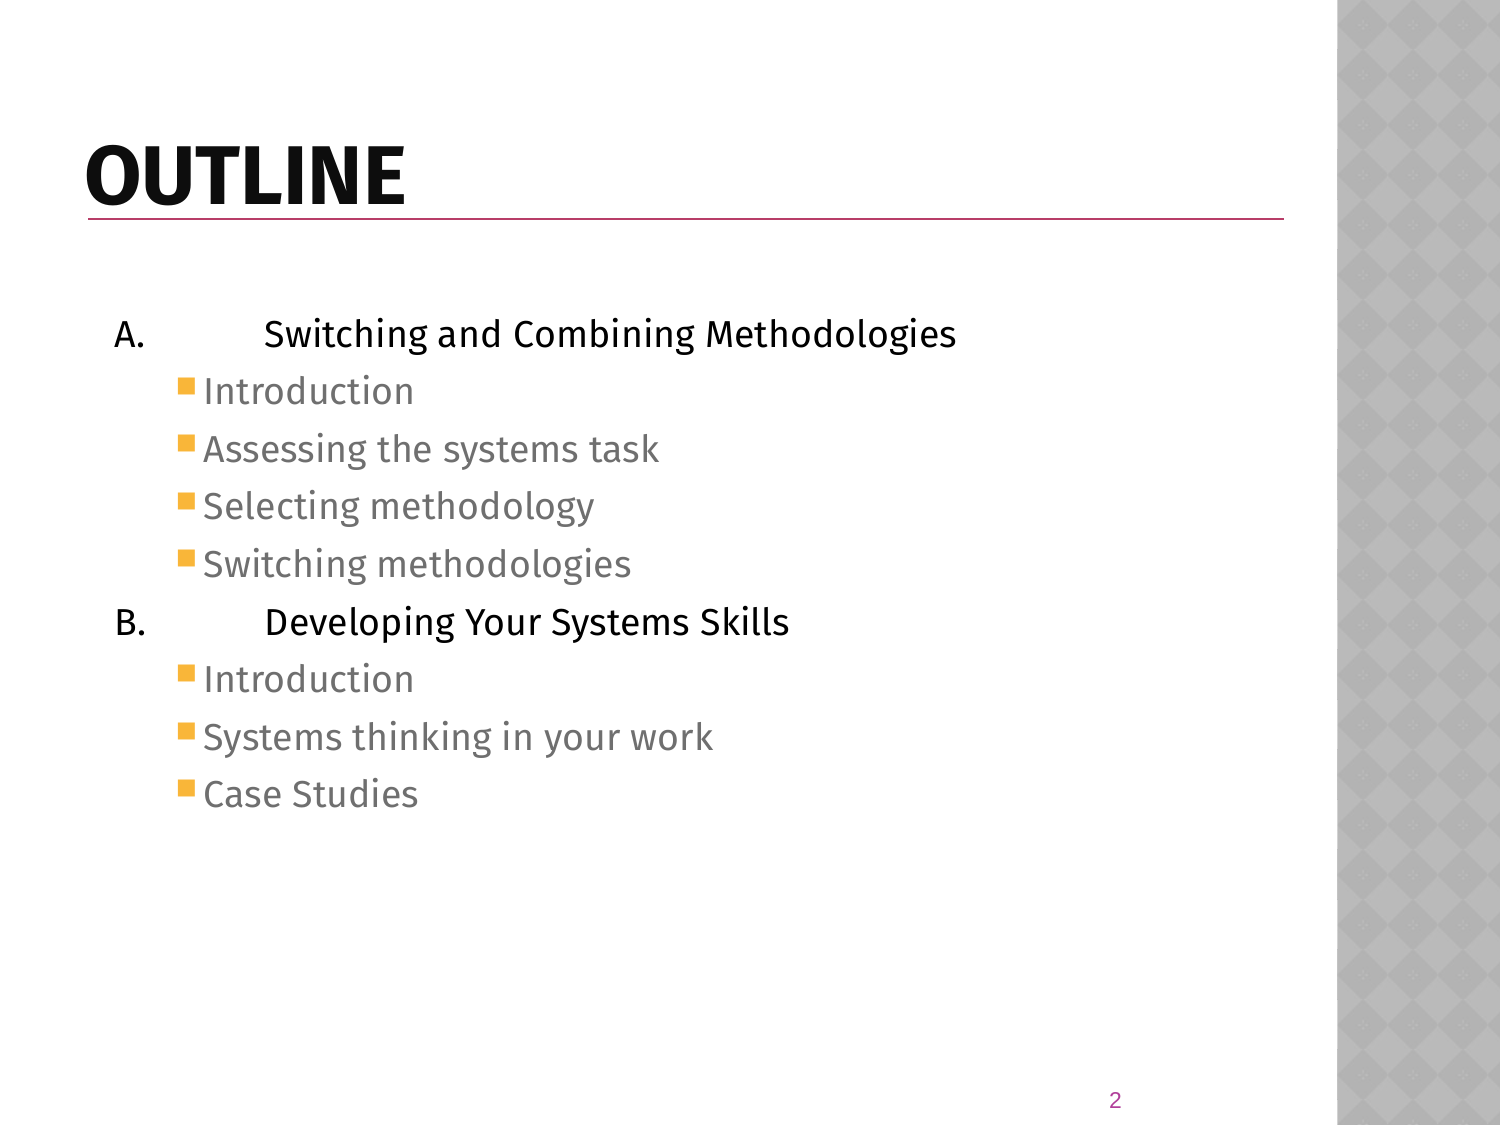

# OUTLINE
A. 	Switching and Combining Methodologies
Introduction
Assessing the systems task
Selecting methodology
Switching methodologies
B.	Developing Your Systems Skills
Introduction
Systems thinking in your work
Case Studies

2